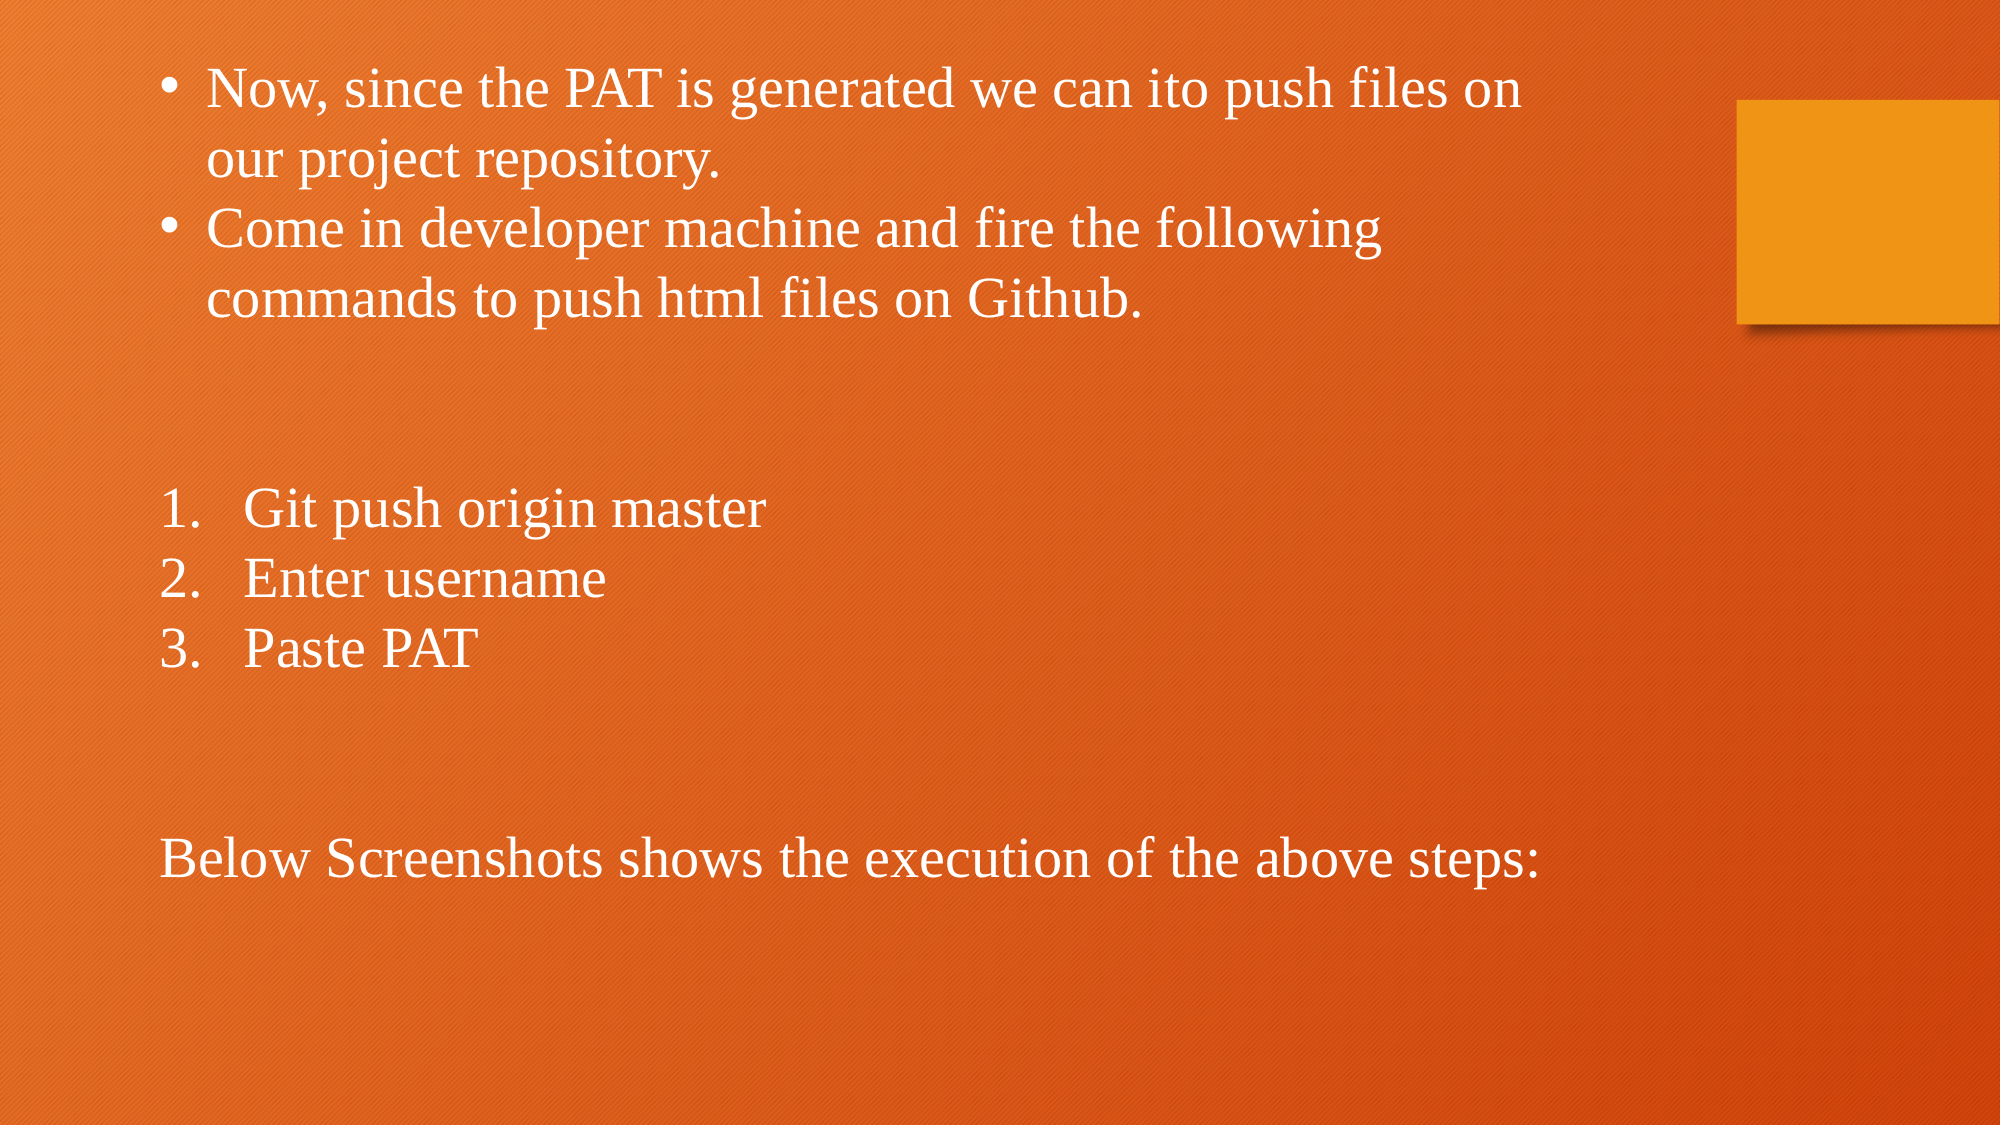

Now, since the PAT is generated we can ito push files on our project repository.
Come in developer machine and fire the following commands to push html files on Github.

Git push origin master
Enter username
Paste PAT

Below Screenshots shows the execution of the above steps: